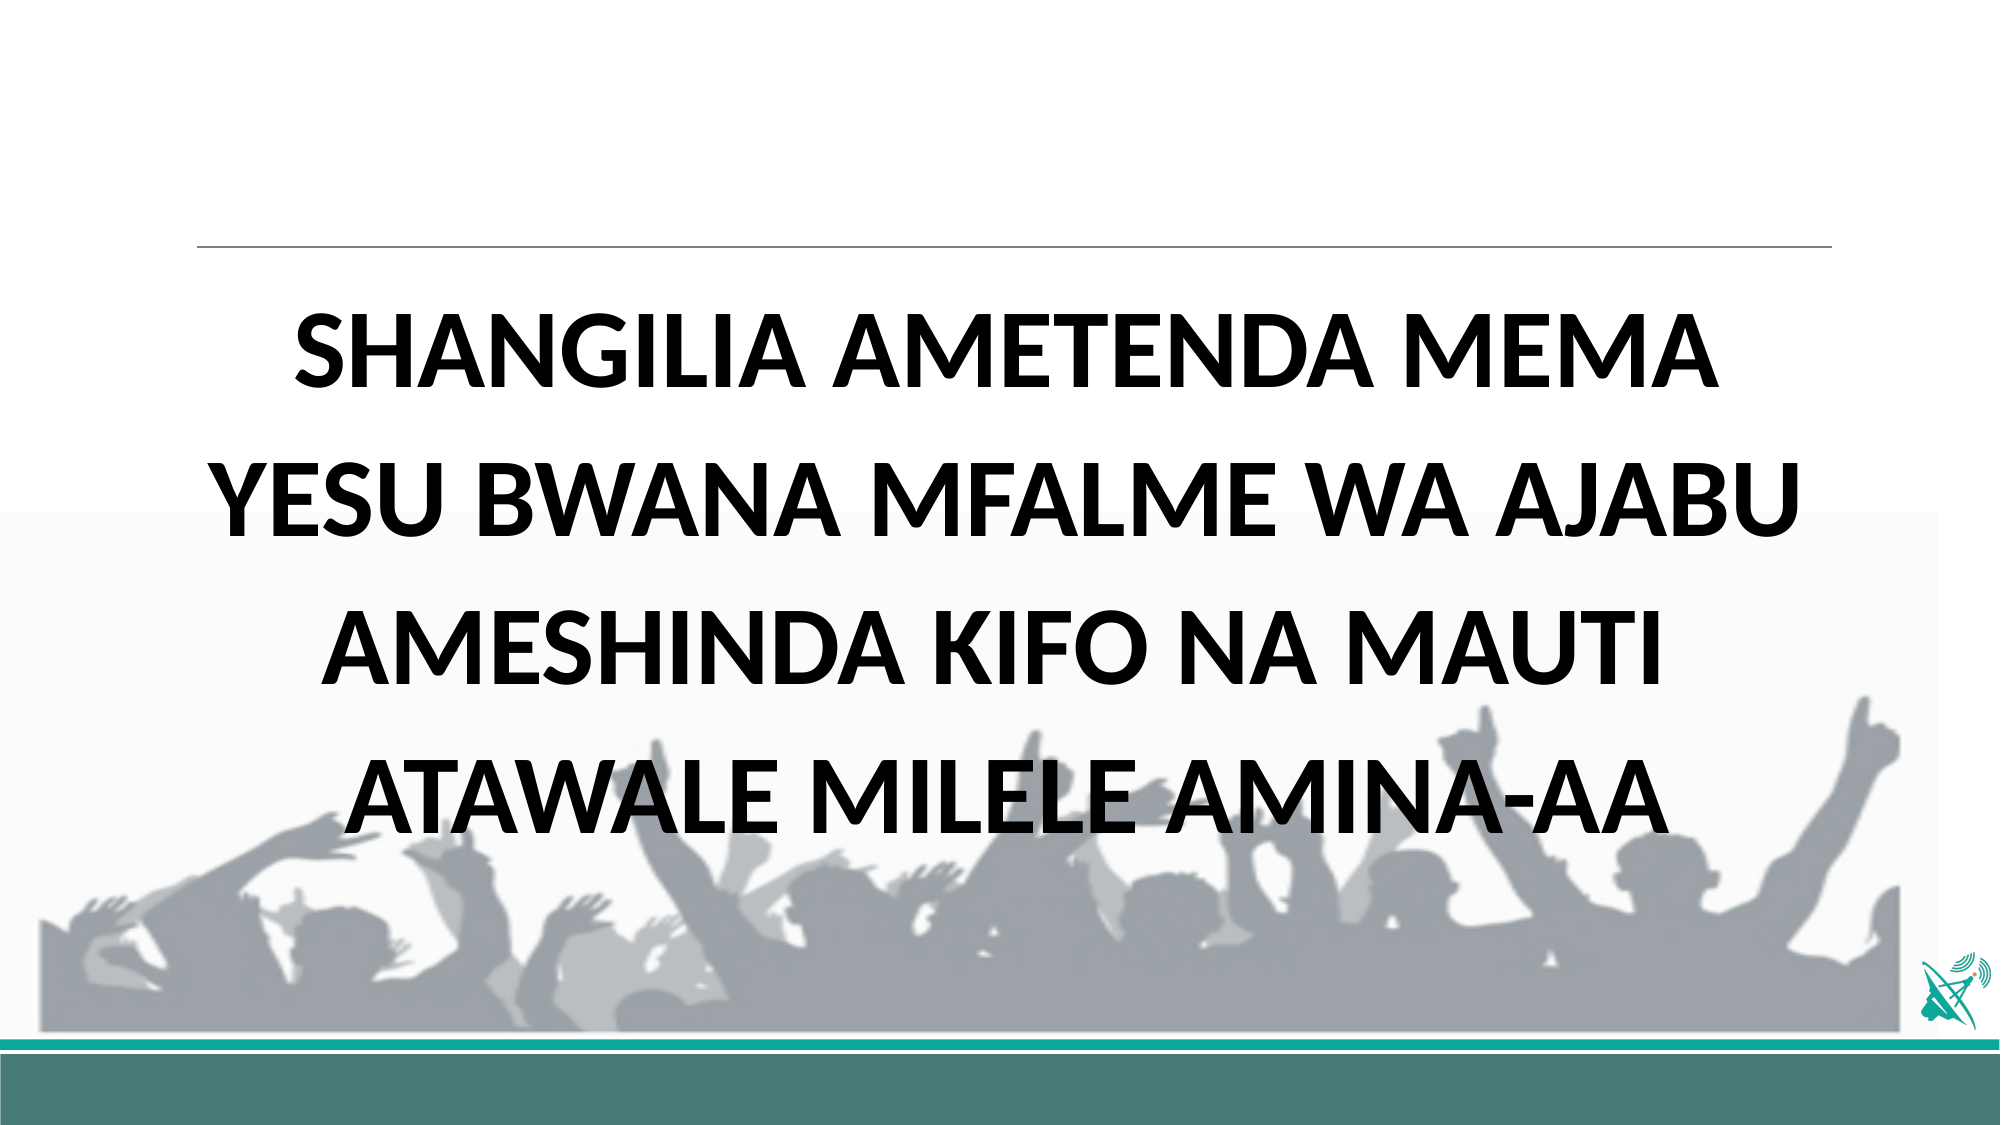

SHANGILIA AMETENDA MEMA
YESU BWANA MFALME WA AJABU
AMESHINDA KIFO NA MAUTI
ATAWALE MILELE AMINA-AA